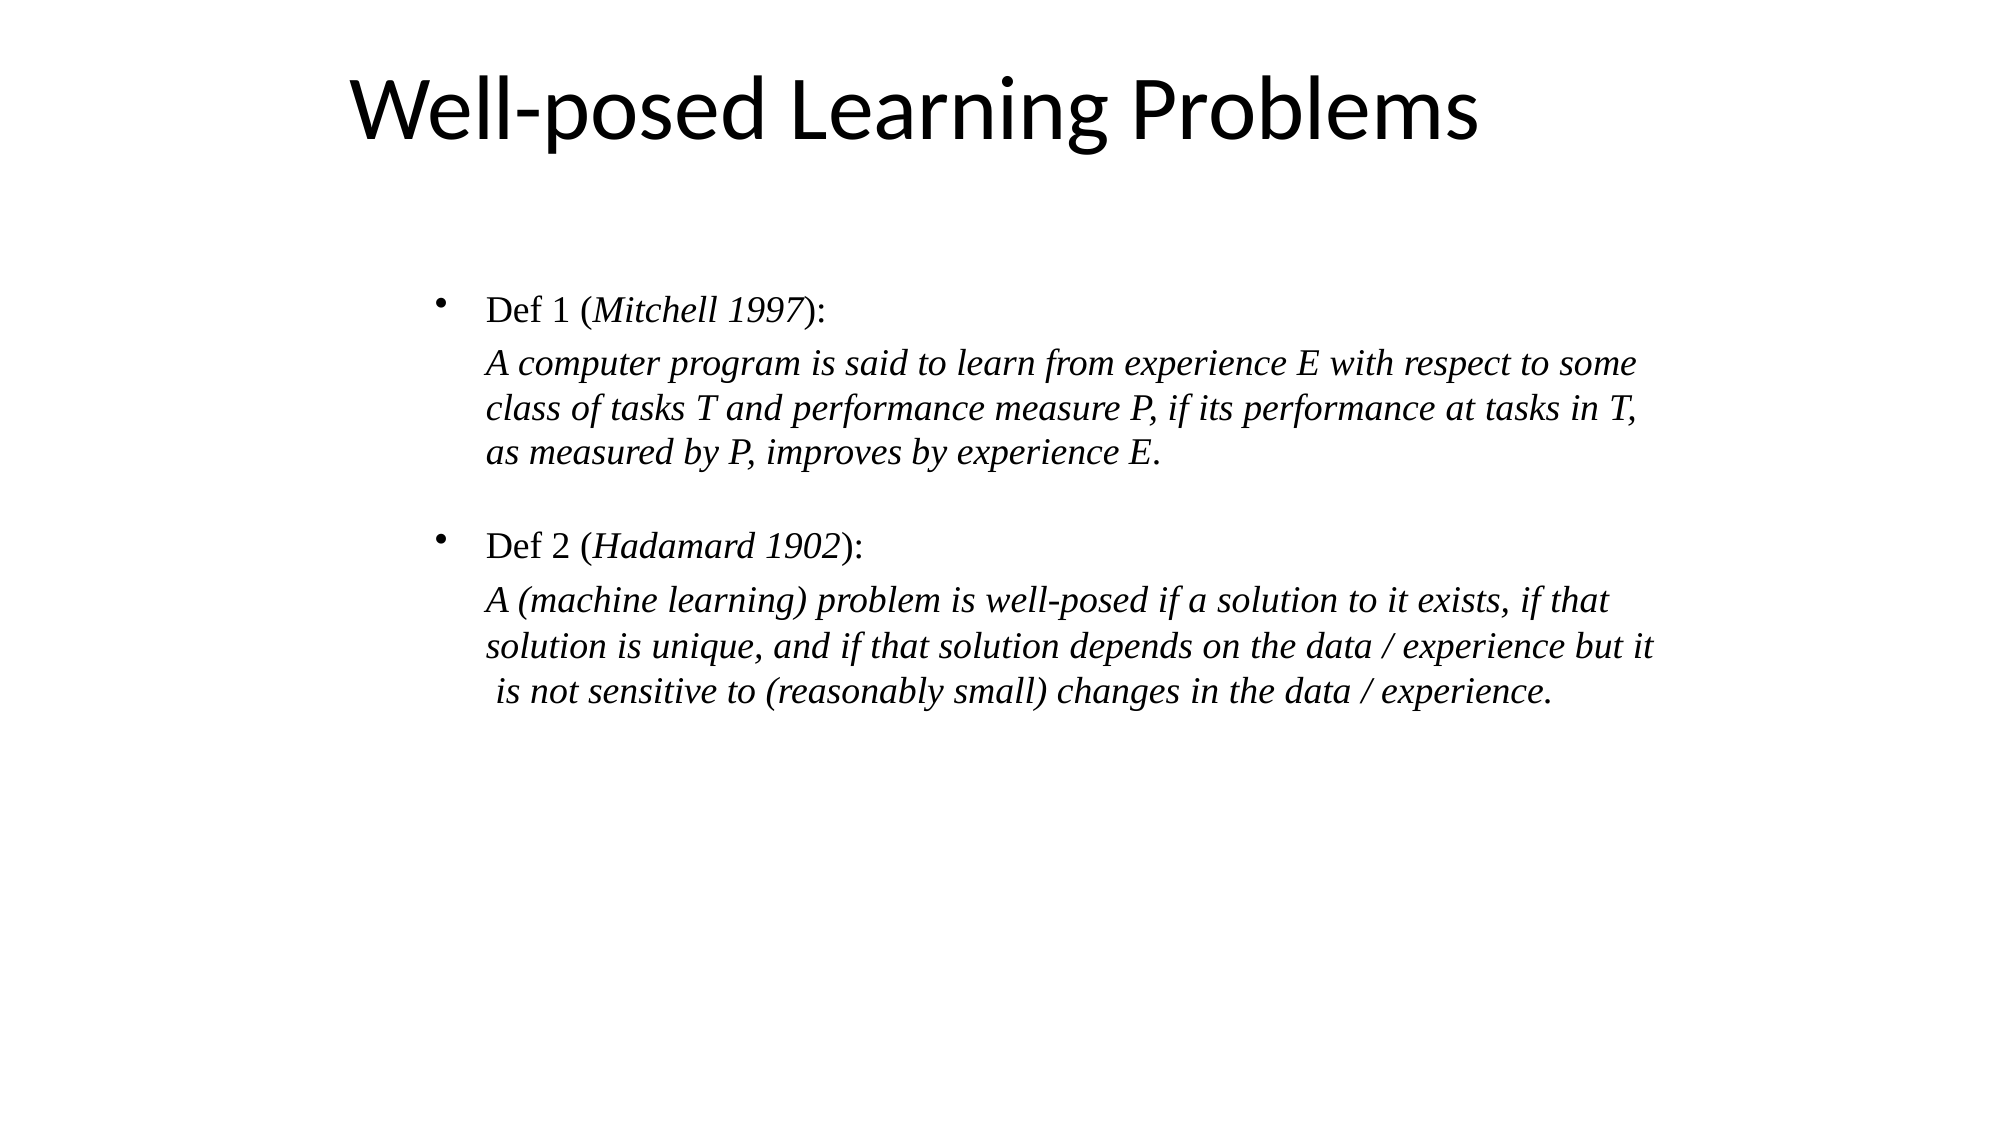

# Well-posed Learning Problems
Def 1 (Mitchell 1997):
A computer program is said to learn from experience E with respect to some  class of tasks T and performance measure P, if its performance at tasks in T,  as measured by P, improves by experience E.

Def 2 (Hadamard 1902):
A (machine learning) problem is well-posed if a solution to it exists, if that  solution is unique, and if that solution depends on the data / experience but it  is not sensitive to (reasonably small) changes in the data / experience.